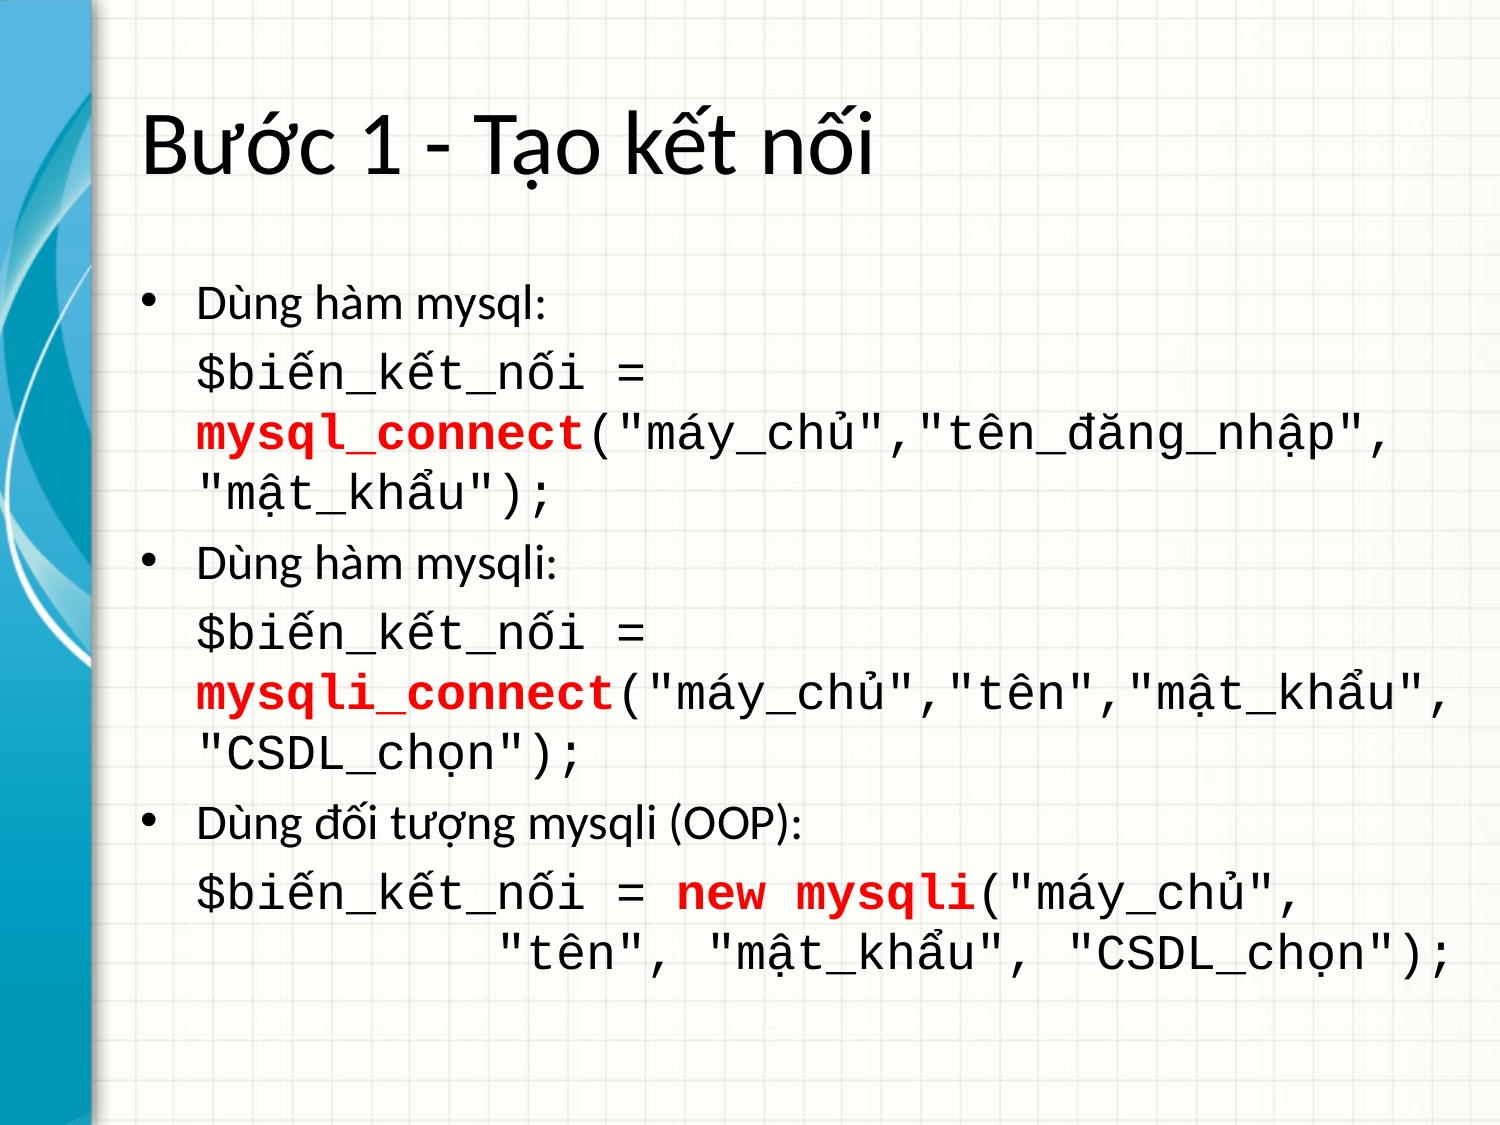

# Bước 1 - Tạo kết nối
Dùng hàm mysql:
	$biến_kết_nối = mysql_connect("máy_chủ","tên_đăng_nhập", "mật_khẩu");
Dùng hàm mysqli:
	$biến_kết_nối = mysqli_connect("máy_chủ","tên","mật_khẩu","CSDL_chọn");
Dùng đối tượng mysqli (OOP):
	$biến_kết_nối = new mysqli("máy_chủ", 			"tên", "mật_khẩu", "CSDL_chọn");